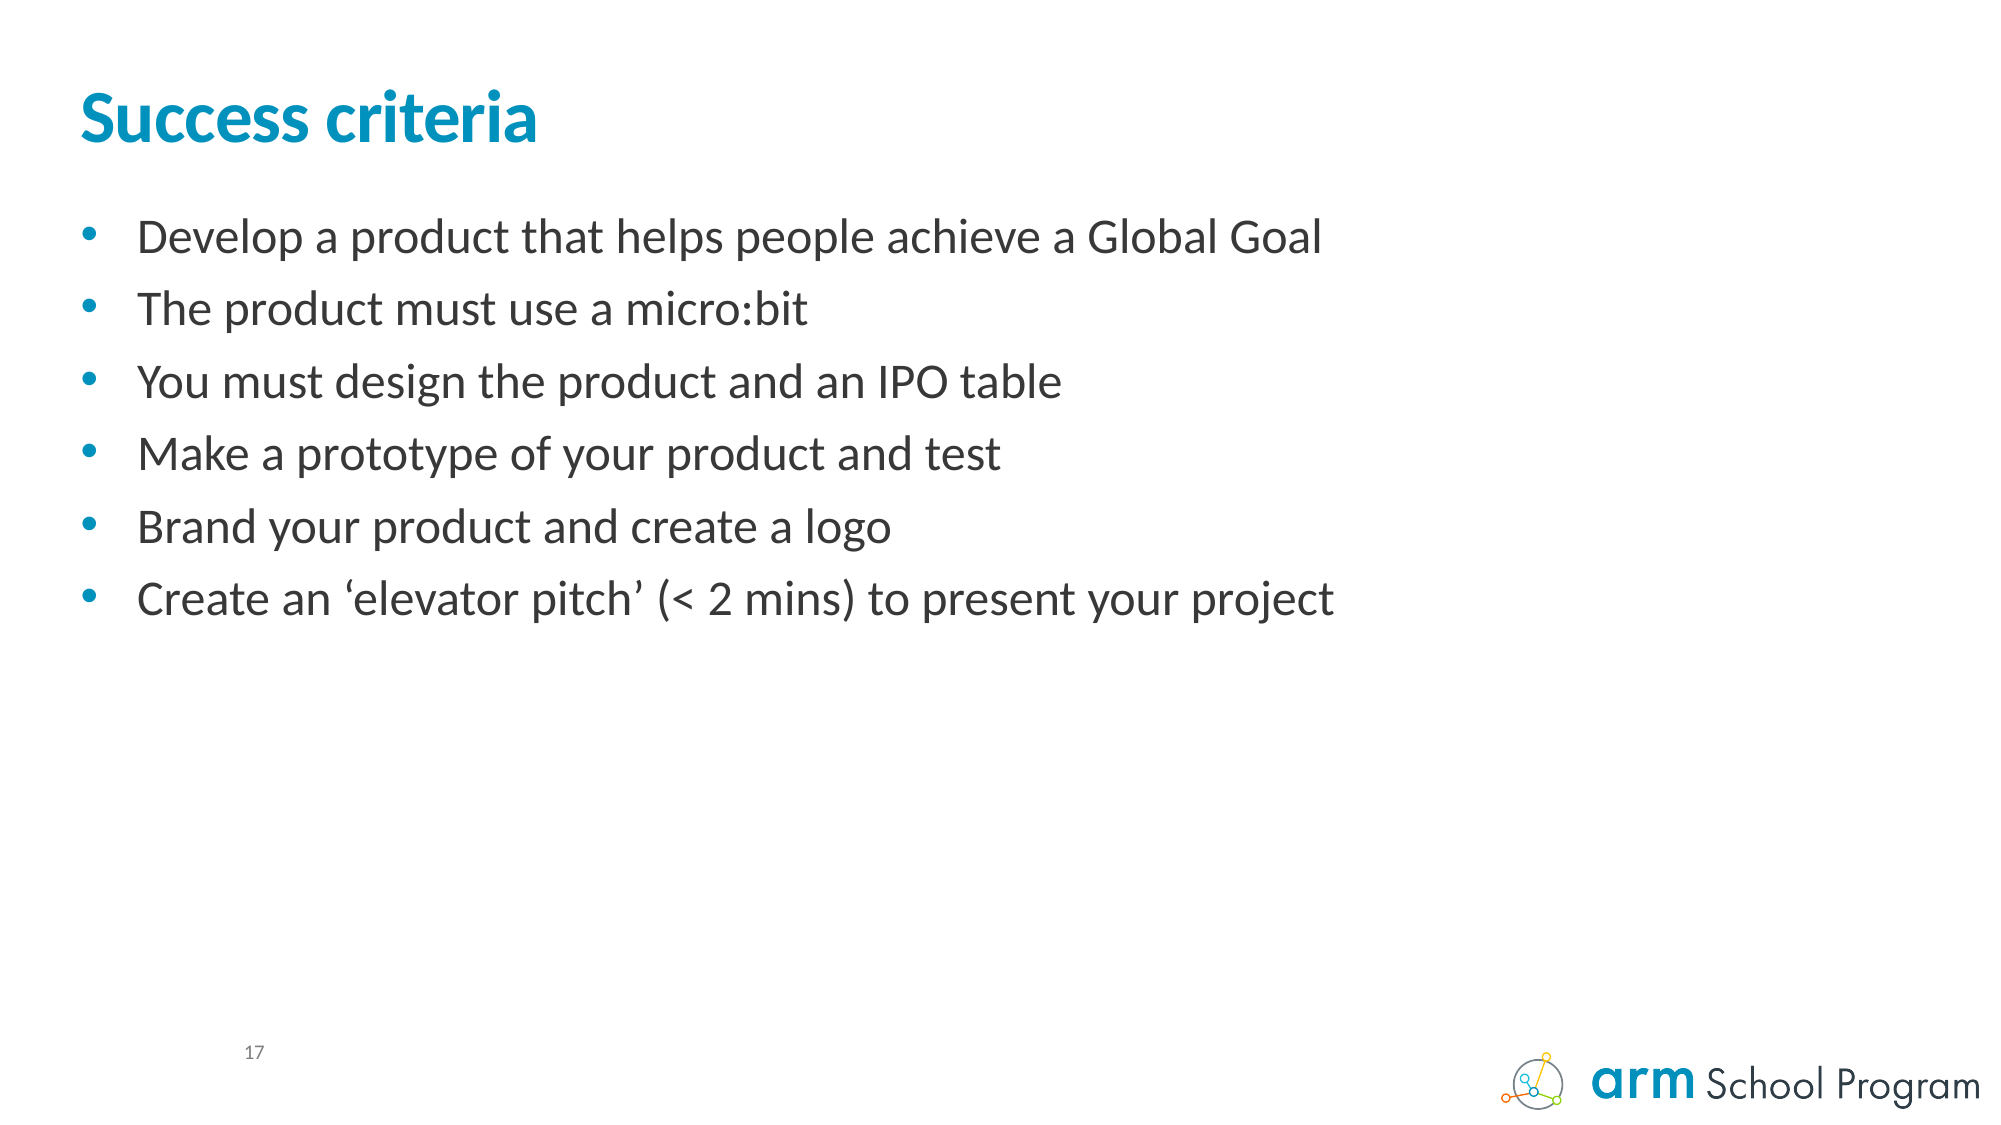

# Success criteria
Develop a product that helps people achieve a Global Goal
The product must use a micro:bit
You must design the product and an IPO table
Make a prototype of your product and test
Brand your product and create a logo
Create an ‘elevator pitch’ (< 2 mins) to present your project